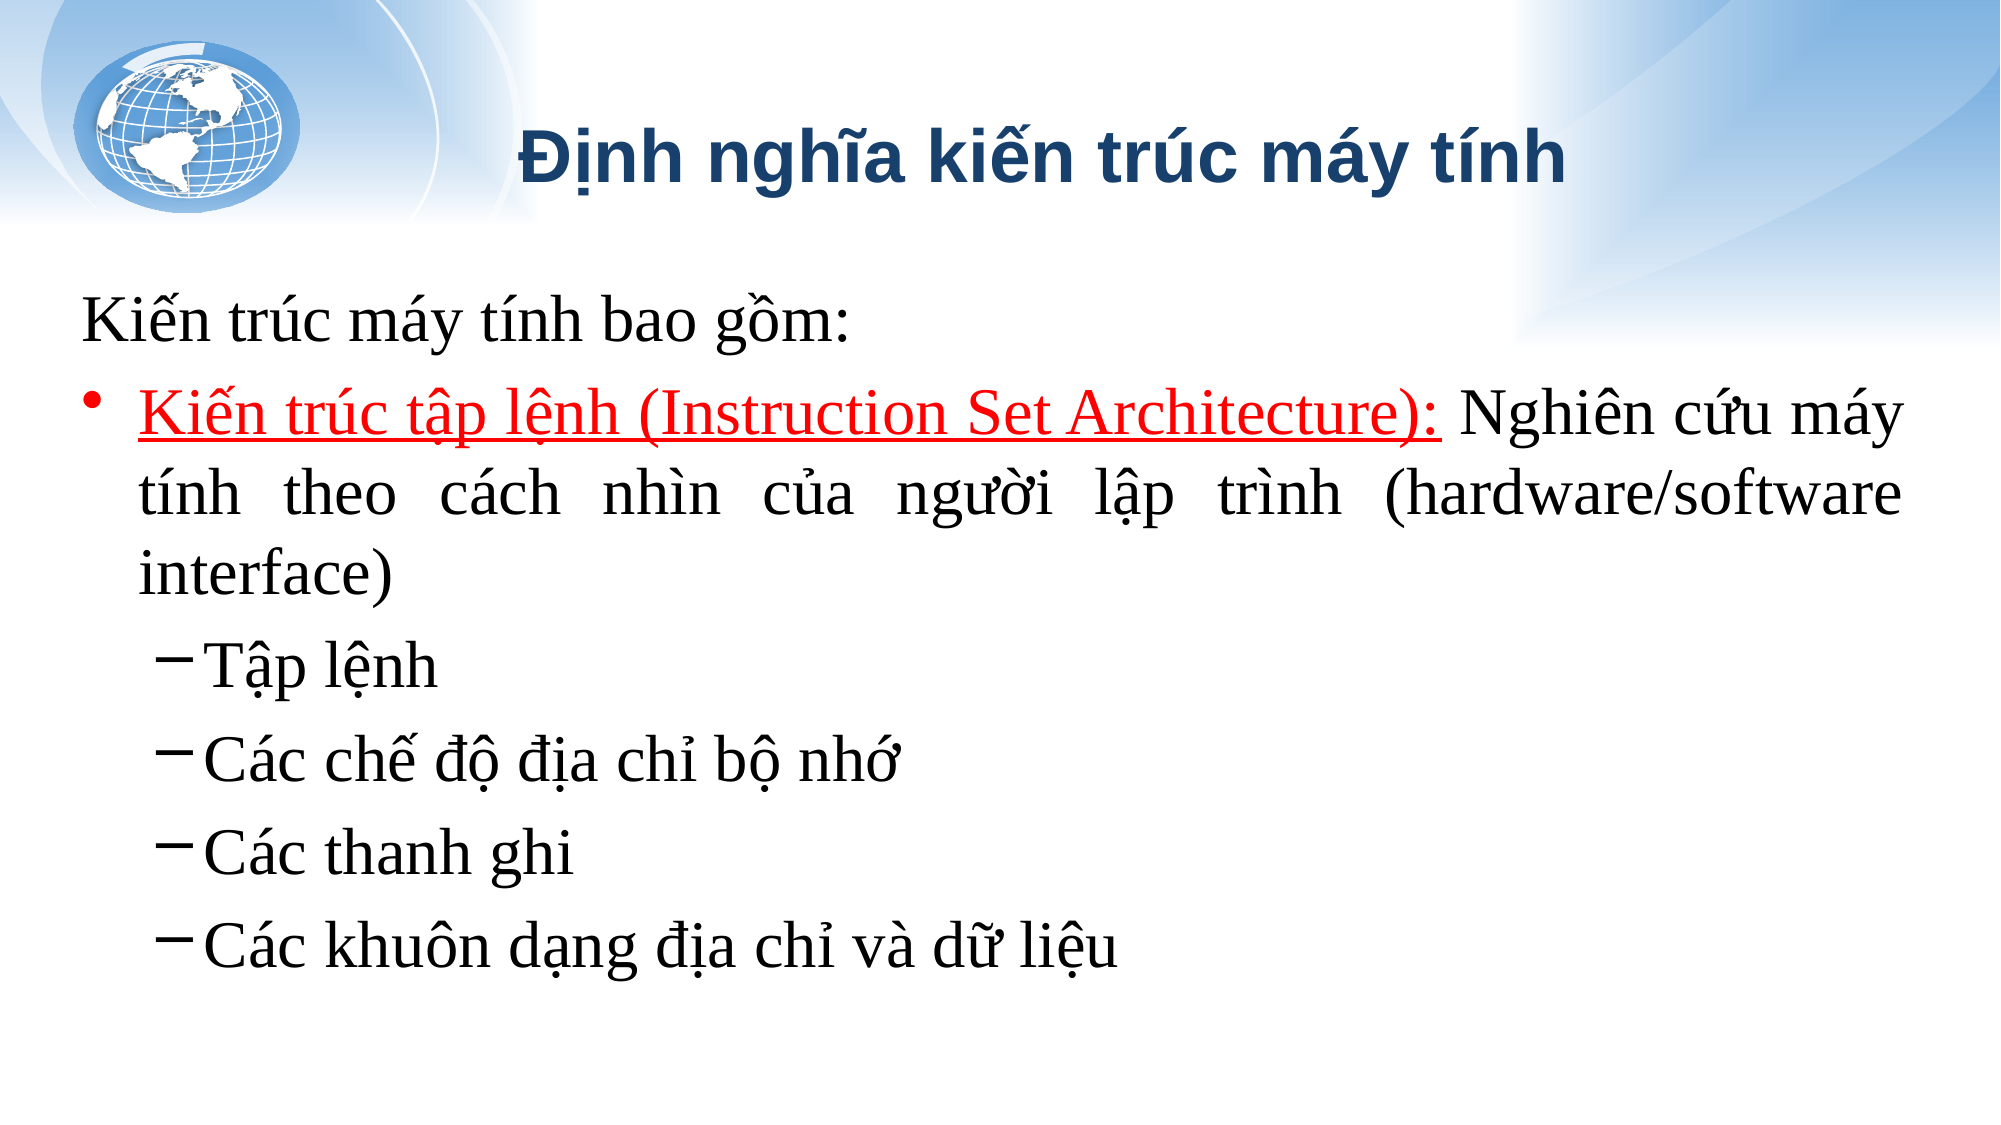

# Định nghĩa kiến trúc máy tính
Kiến trúc máy tính bao gồm:
Kiến trúc tập lệnh (Instruction Set Architecture): Nghiên cứu máy tính theo cách nhìn của người lập trình (hardware/software interface)
Tập lệnh
Các chế độ địa chỉ bộ nhớ
Các thanh ghi
Các khuôn dạng địa chỉ và dữ liệu